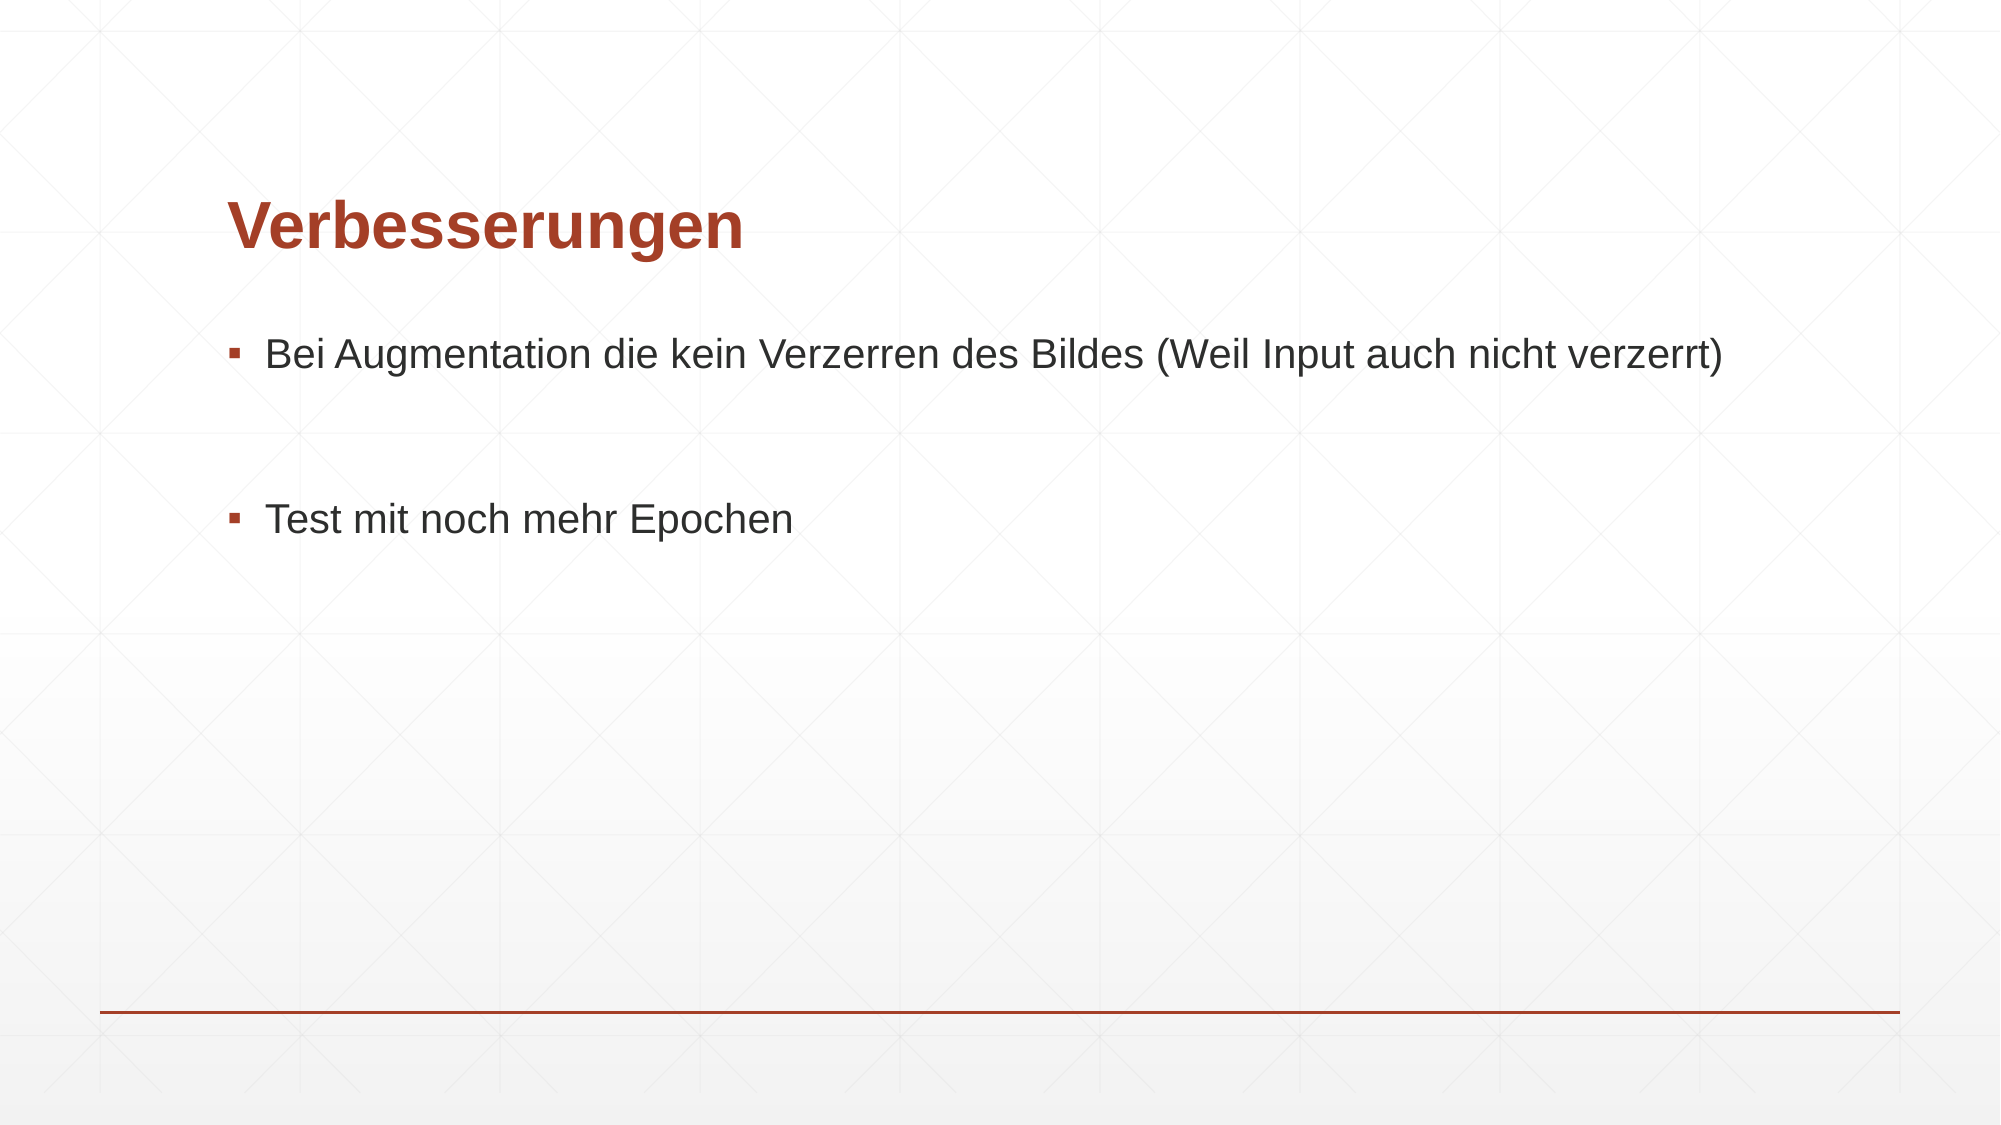

# Verbesserungen
Bei Augmentation die kein Verzerren des Bildes (Weil Input auch nicht verzerrt)

Test mit noch mehr Epochen